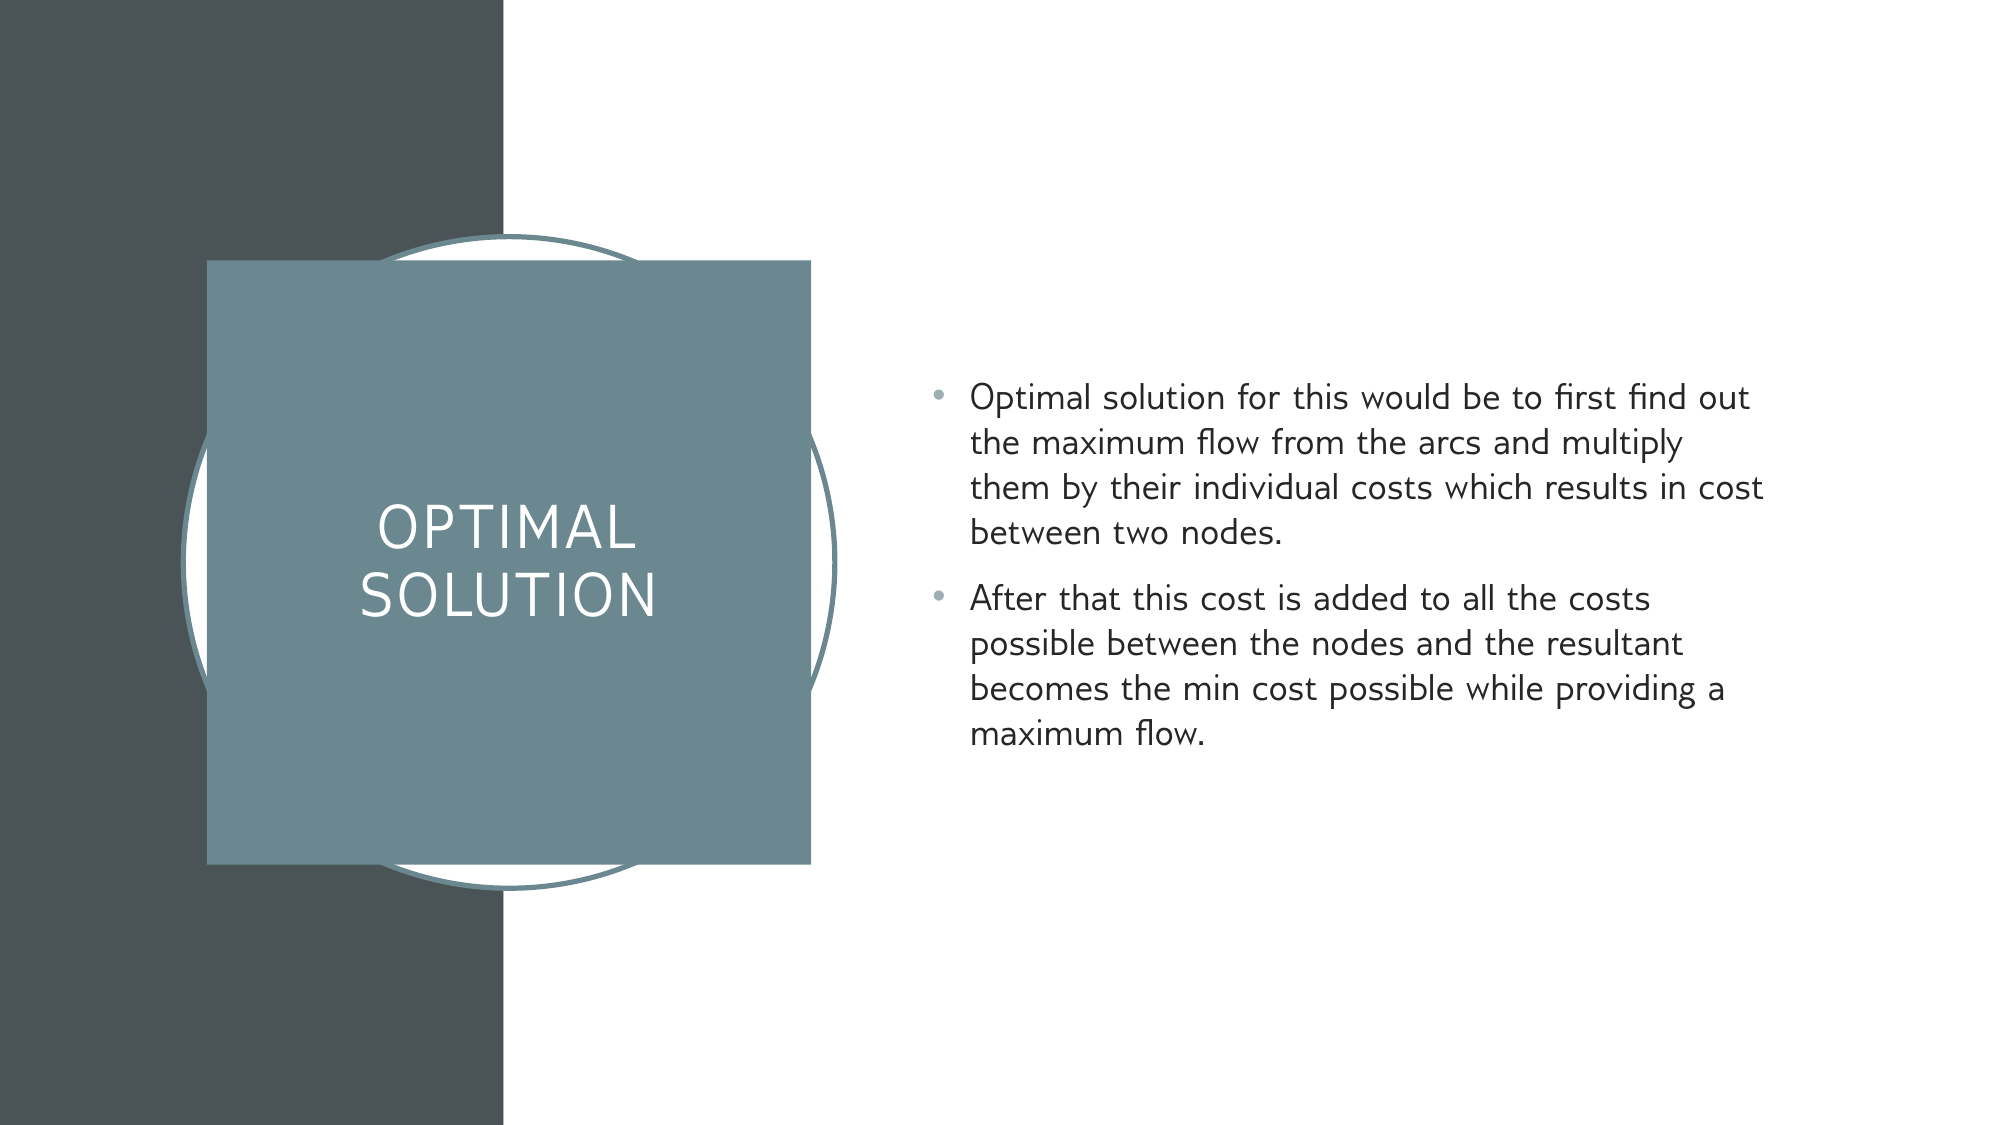

Optimal solution for this would be to first find out the maximum flow from the arcs and multiply them by their individual costs which results in cost between two nodes.
After that this cost is added to all the costs possible between the nodes and the resultant becomes the min cost possible while providing a maximum flow.

# OPTIMAL SOLUTION